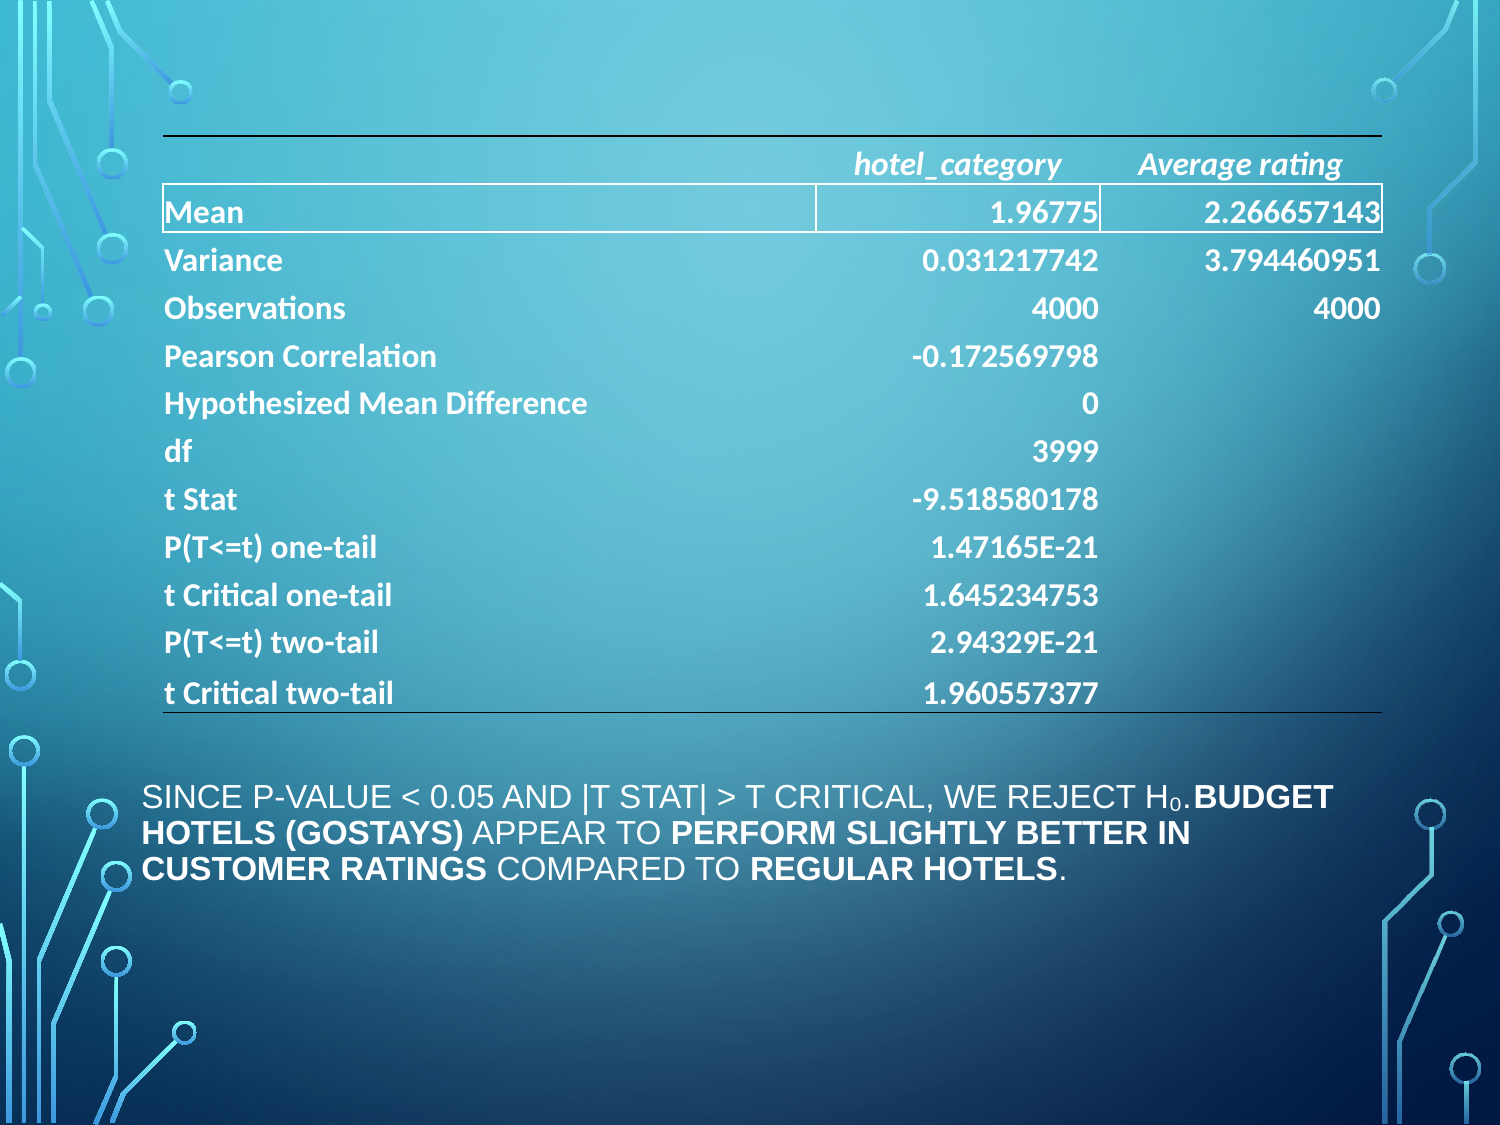

|  | hotel\_category | Average rating |
| --- | --- | --- |
| Mean | 1.96775 | 2.266657143 |
| Variance | 0.031217742 | 3.794460951 |
| Observations | 4000 | 4000 |
| Pearson Correlation | -0.172569798 |  |
| Hypothesized Mean Difference | 0 |  |
| df | 3999 |  |
| t Stat | -9.518580178 |  |
| P(T<=t) one-tail | 1.47165E-21 |  |
| t Critical one-tail | 1.645234753 |  |
| P(T<=t) two-tail | 2.94329E-21 |  |
| t Critical two-tail | 1.960557377 |  |
# Since p-value < 0.05 and |t Stat| > t Critical, we reject H₀.Budget hotels (gostays) appear to perform slightly better in customer ratings compared to regular hotels.